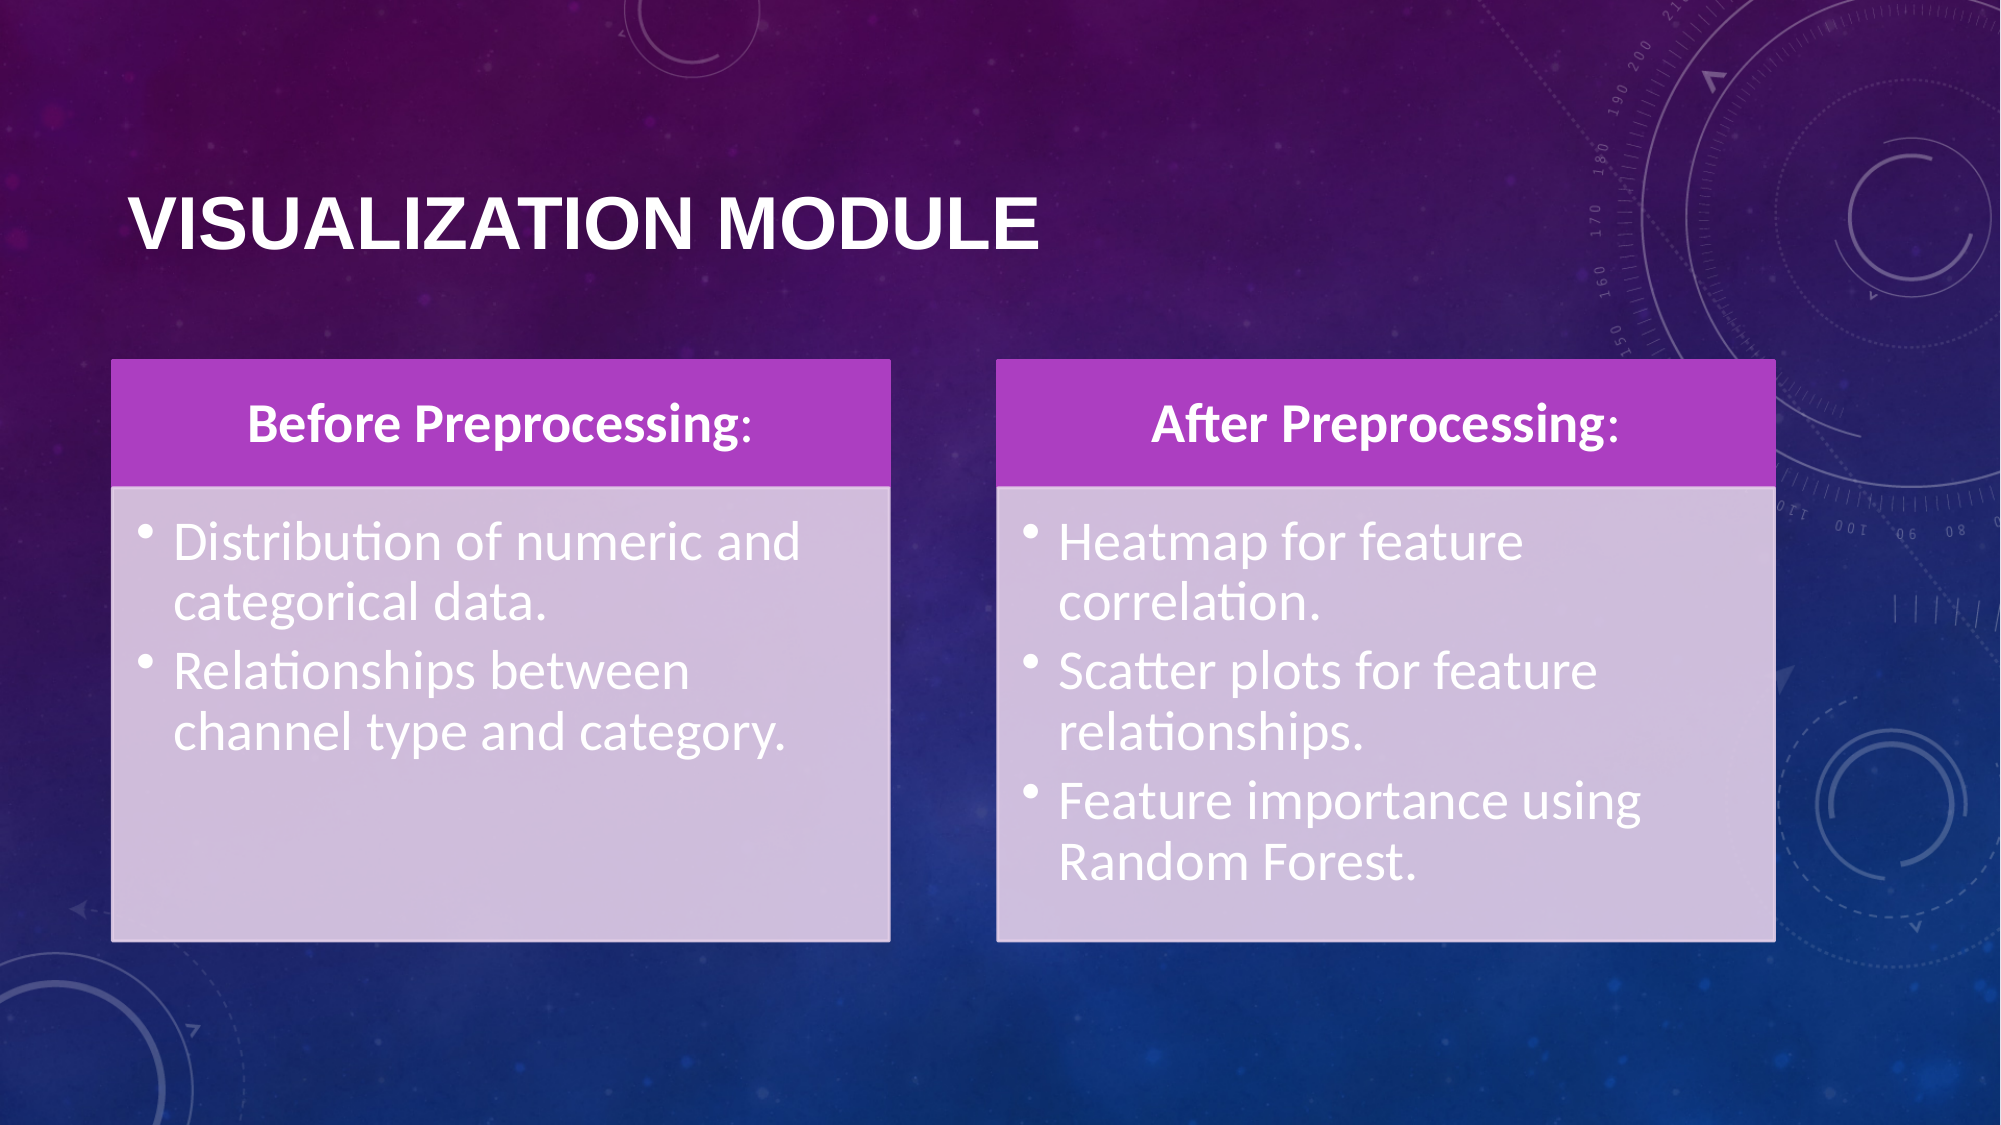

# Visualization Module
Before Preprocessing:
Distribution of numeric and categorical data.
Relationships between channel type and category.
After Preprocessing:
Heatmap for feature correlation.
Scatter plots for feature relationships.
Feature importance using Random Forest.